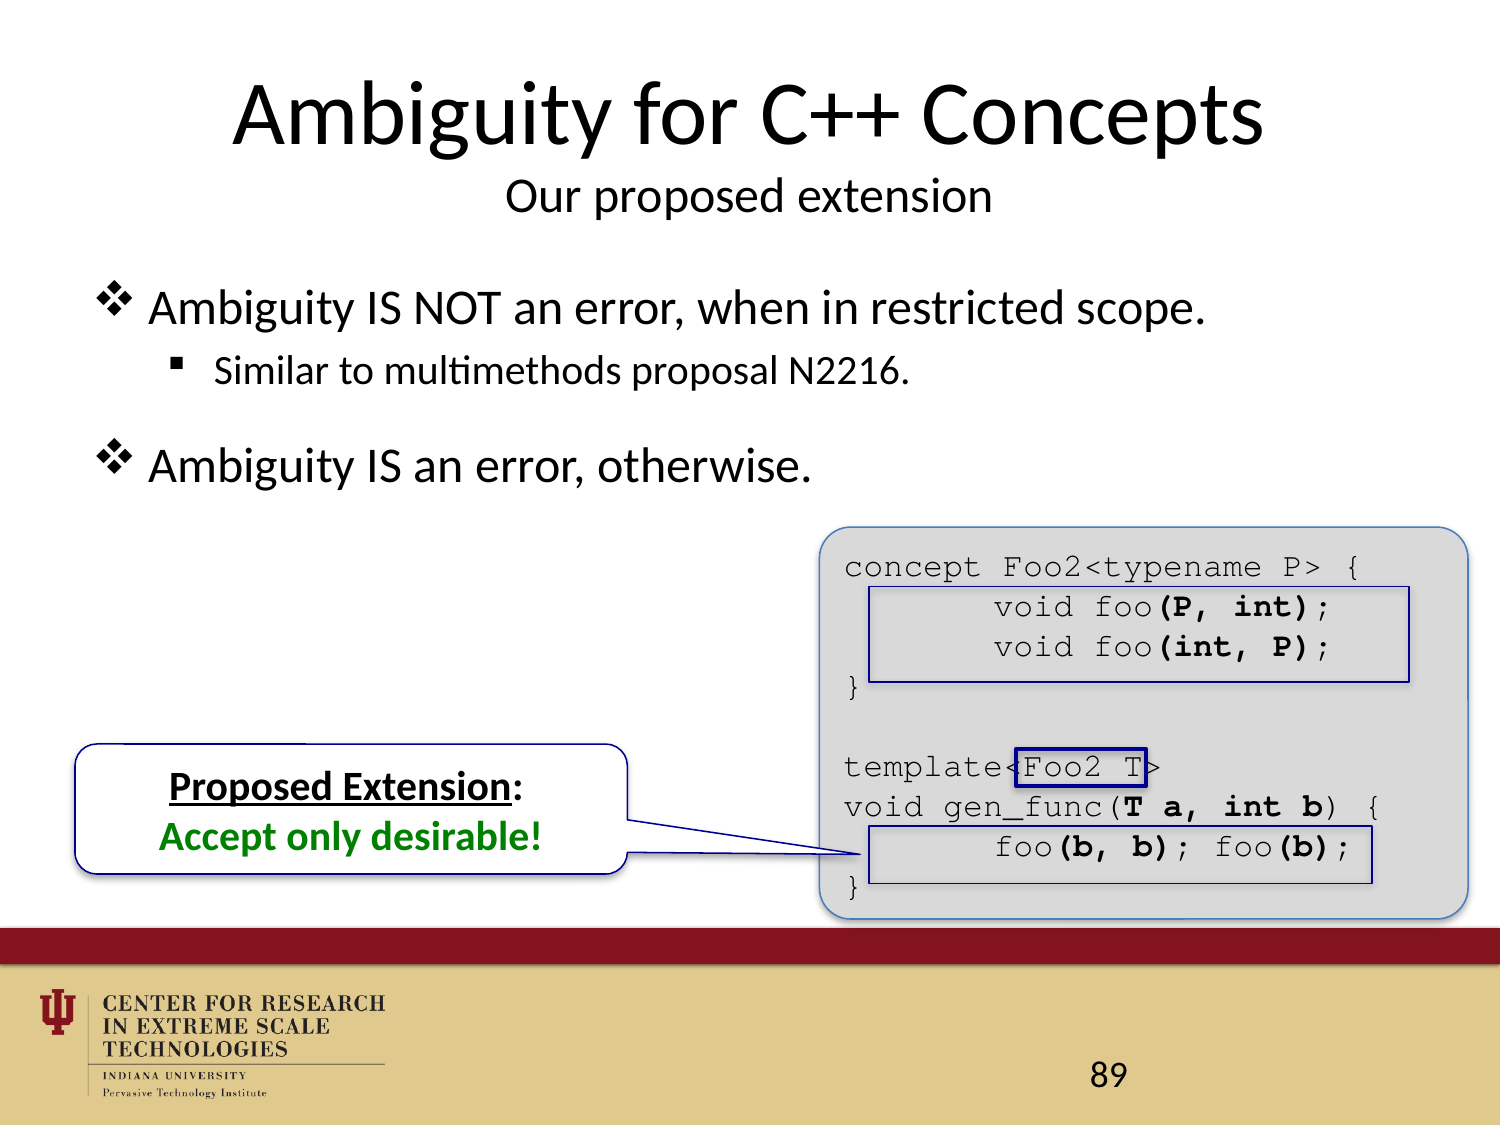

# Ambiguity for C++ Concepts Our proposed extension

Ambiguity IS NOT an error, when in restricted scope.
Similar to multimethods proposal N2216.

Ambiguity IS an error, otherwise.

concept Foo2<typename P> {
	void foo(P, int);
	void foo(int, P);
}

template<Foo2 T>
void gen_func(T a, int b) {
	foo(b, b); foo(b);
}

Proposed Extension:
Accept only desirable!

89